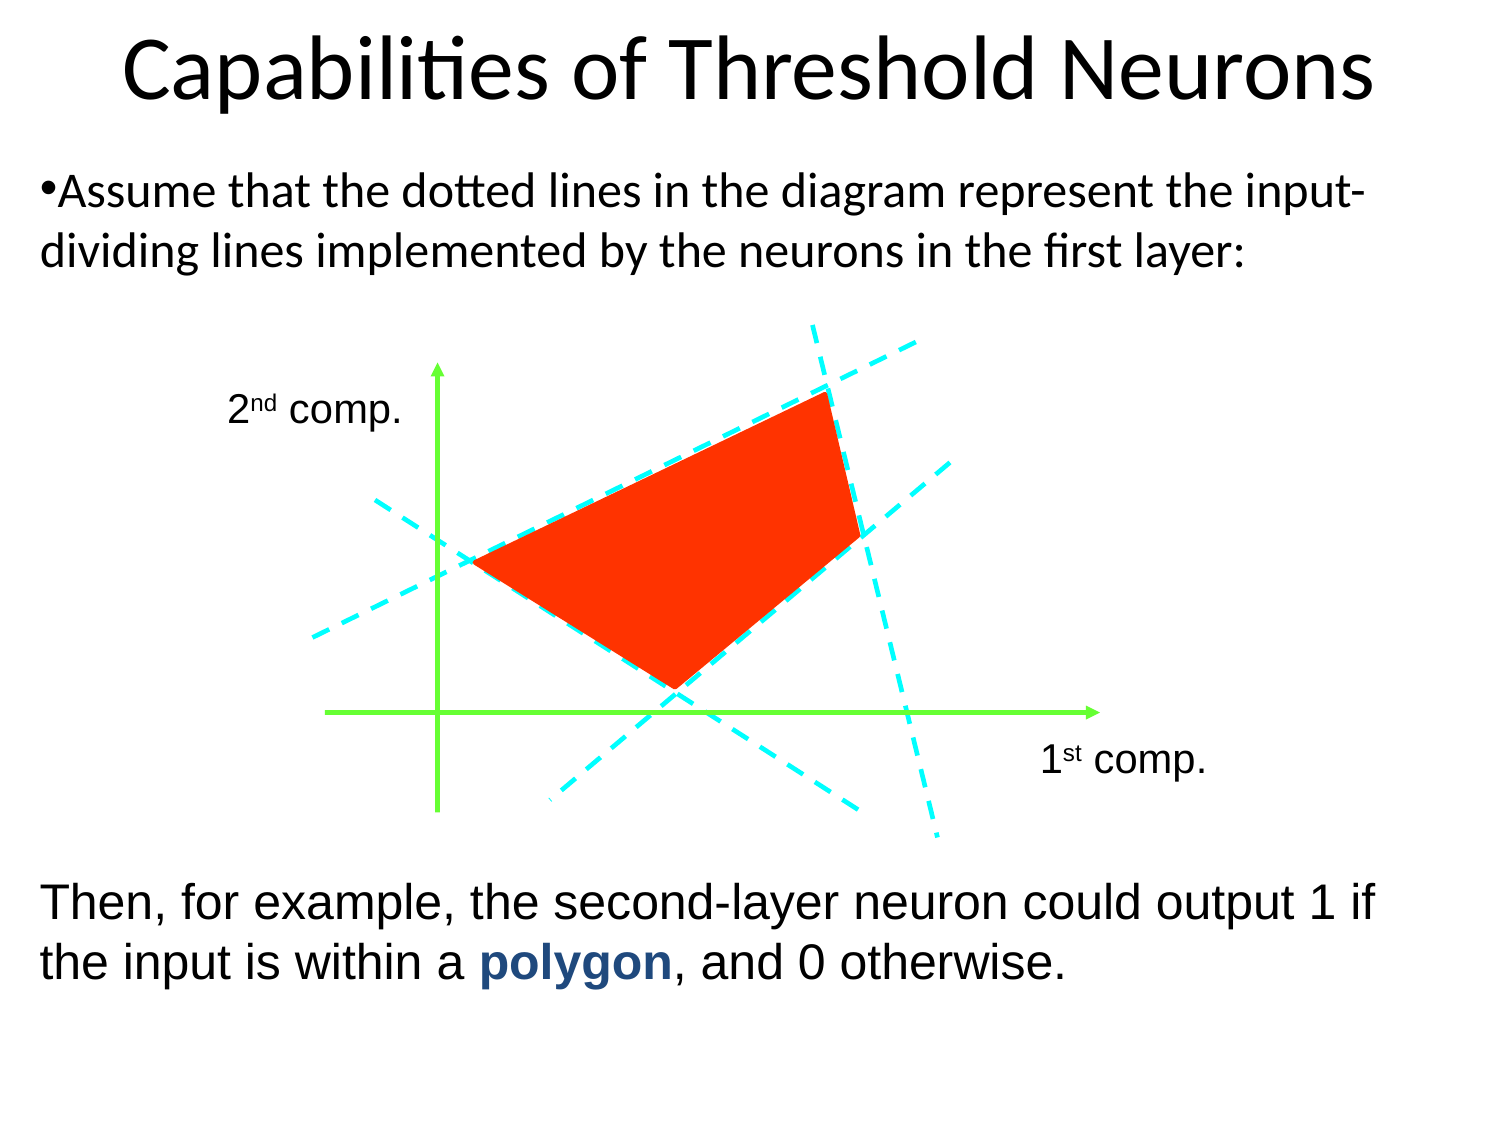

# Capabilities of Threshold Neurons
Assume that the dotted lines in the diagram represent the input-dividing lines implemented by the neurons in the first layer:

2nd comp.
1st comp.

Then, for example, the second-layer neuron could output 1 if the input is within a polygon, and 0 otherwise.